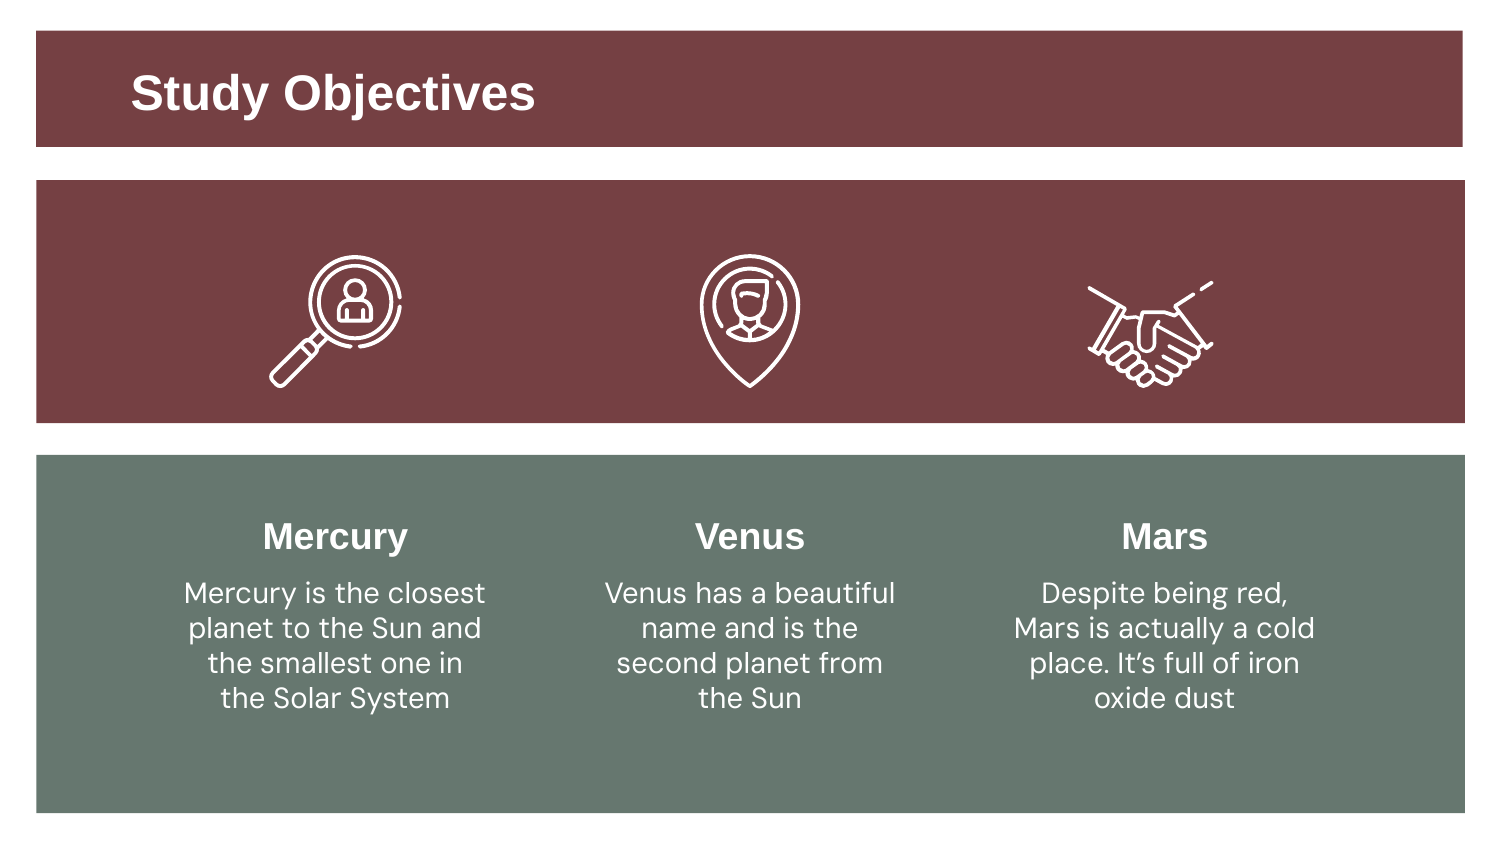

Study Objectives

# Mercury
Venus
Mars
Mercury is the closest
planet to the Sun and the smallest one in the Solar System
Venus has a beautiful
name and is the second planet from the Sun

Despite being red, Mars is actually a cold place. It’s full of iron oxide dust